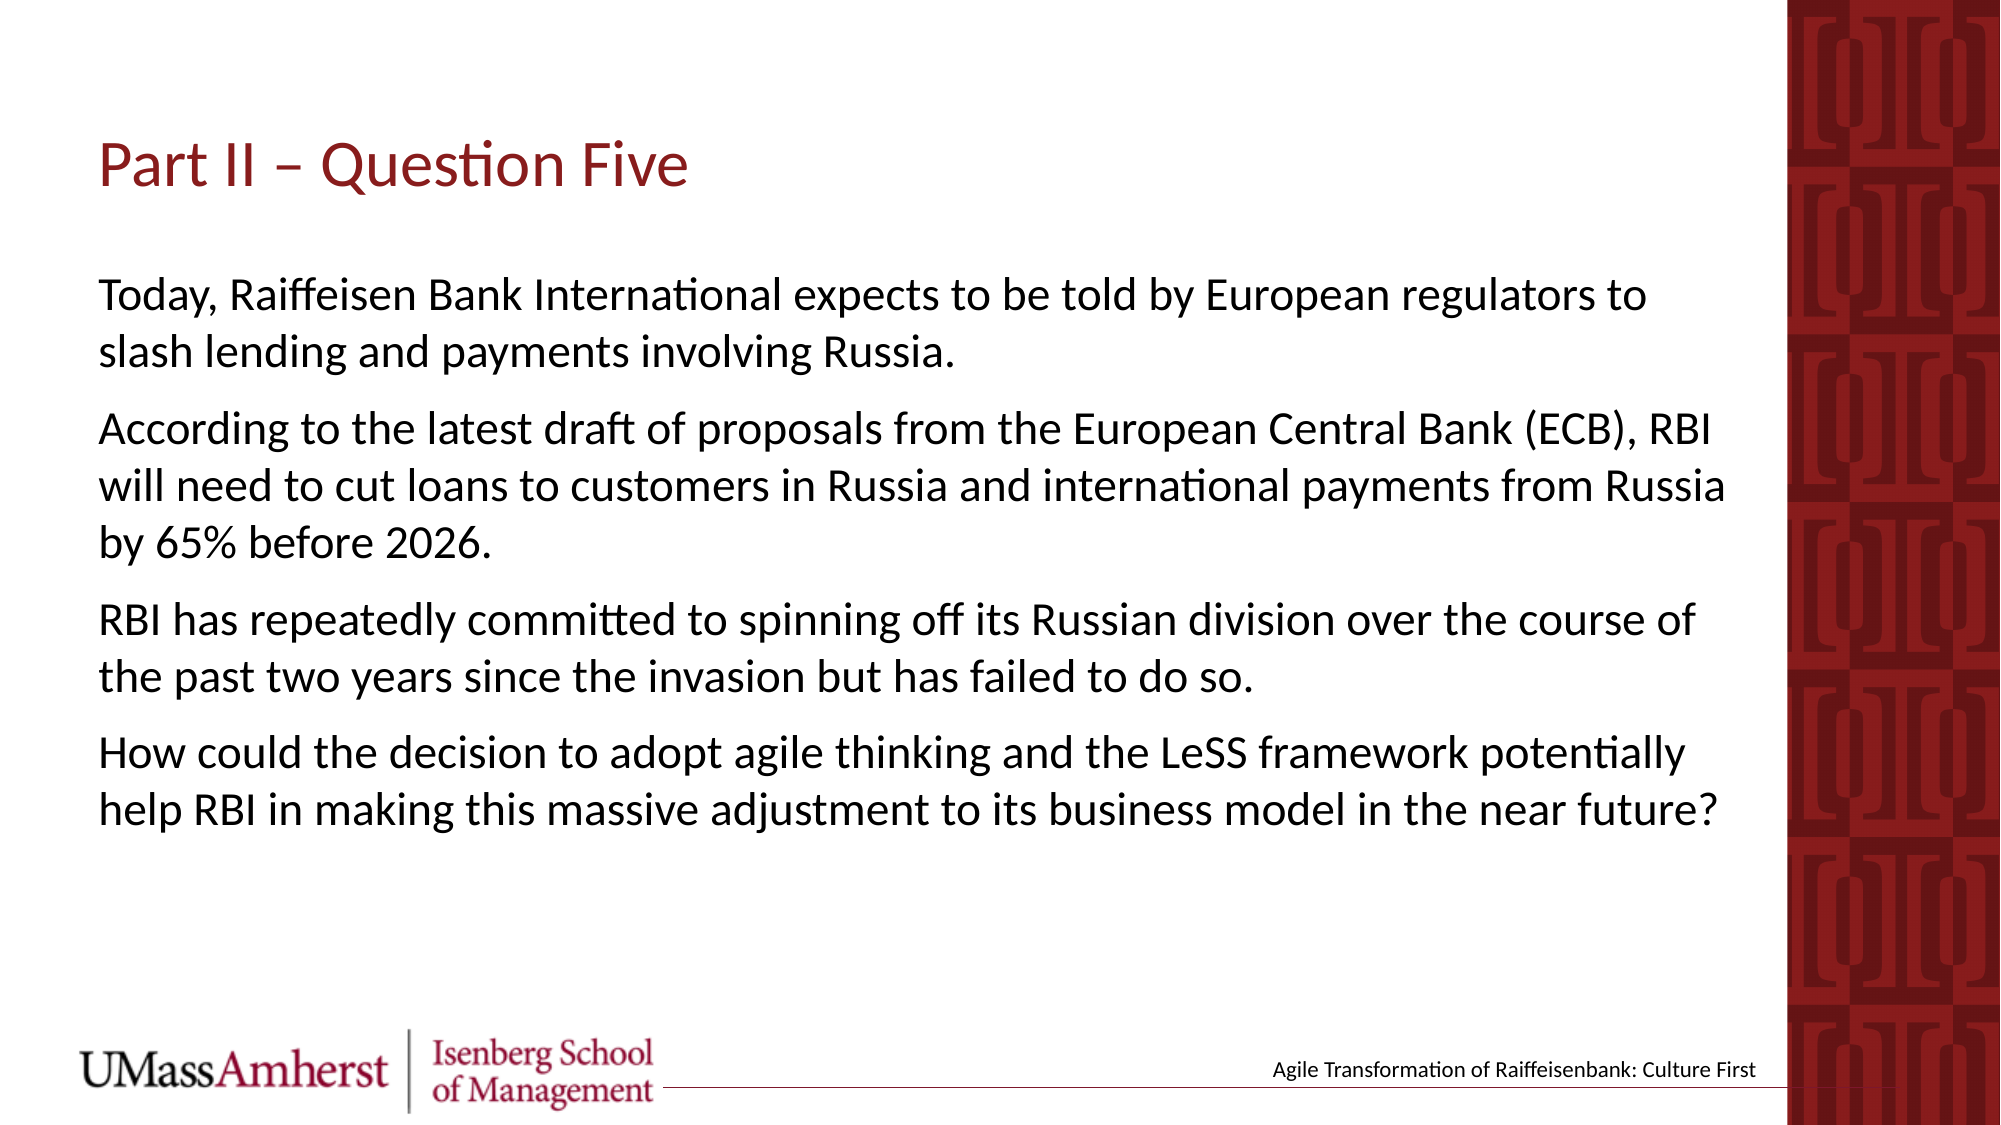

Part II – Question Five
Today, Raiffeisen Bank International expects to be told by European regulators to slash lending and payments involving Russia.
According to the latest draft of proposals from the European Central Bank (ECB), RBI will need to cut loans to customers in Russia and international payments from Russia by 65% before 2026.
RBI has repeatedly committed to spinning off its Russian division over the course of the past two years since the invasion but has failed to do so.
How could the decision to adopt agile thinking and the LeSS framework potentially help RBI in making this massive adjustment to its business model in the near future?